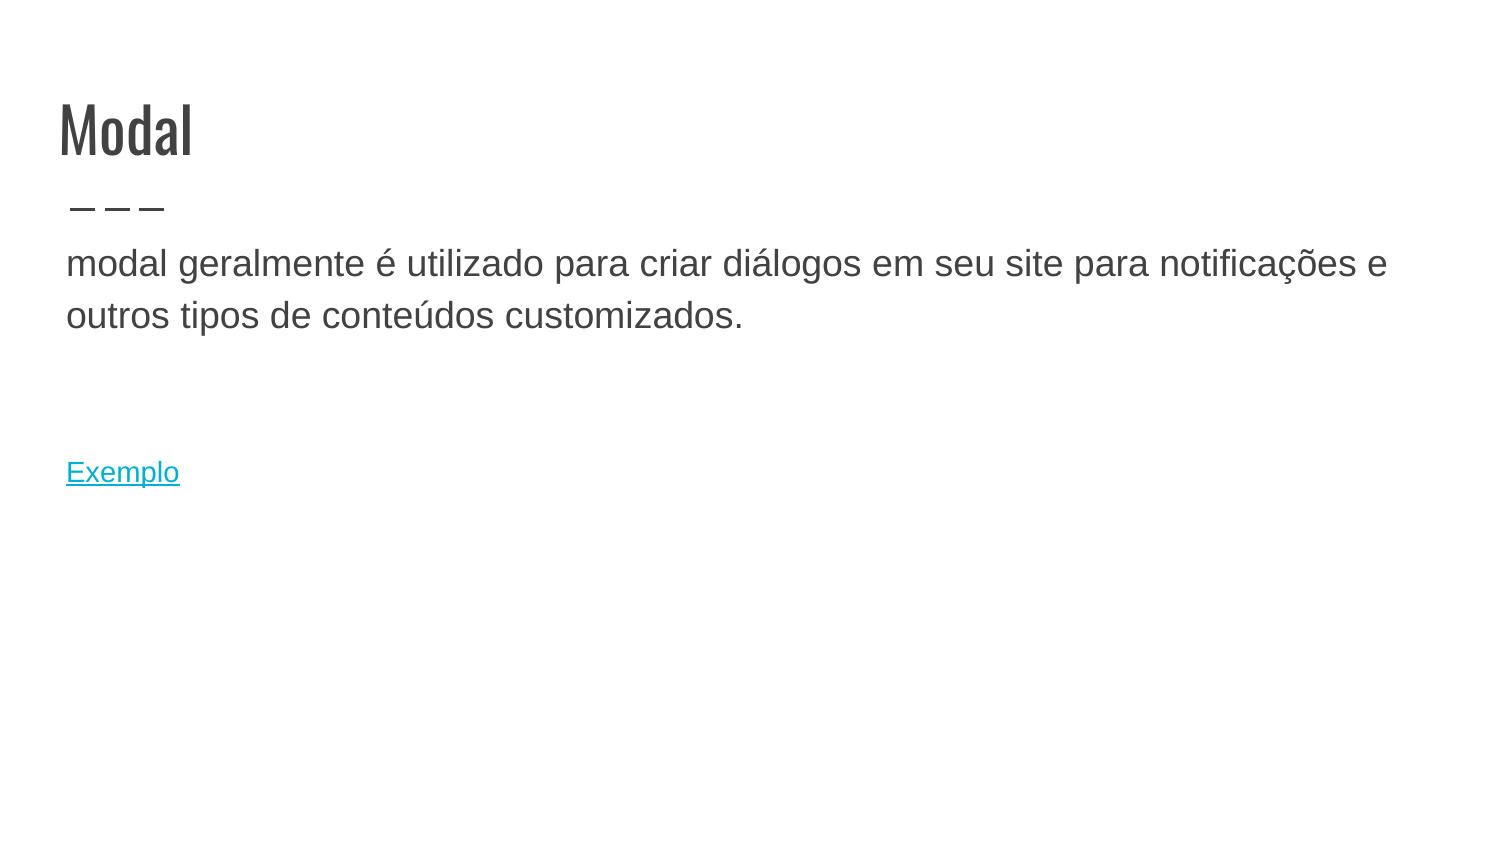

# Modal
modal geralmente é utilizado para criar diálogos em seu site para notificações e outros tipos de conteúdos customizados.
Exemplo